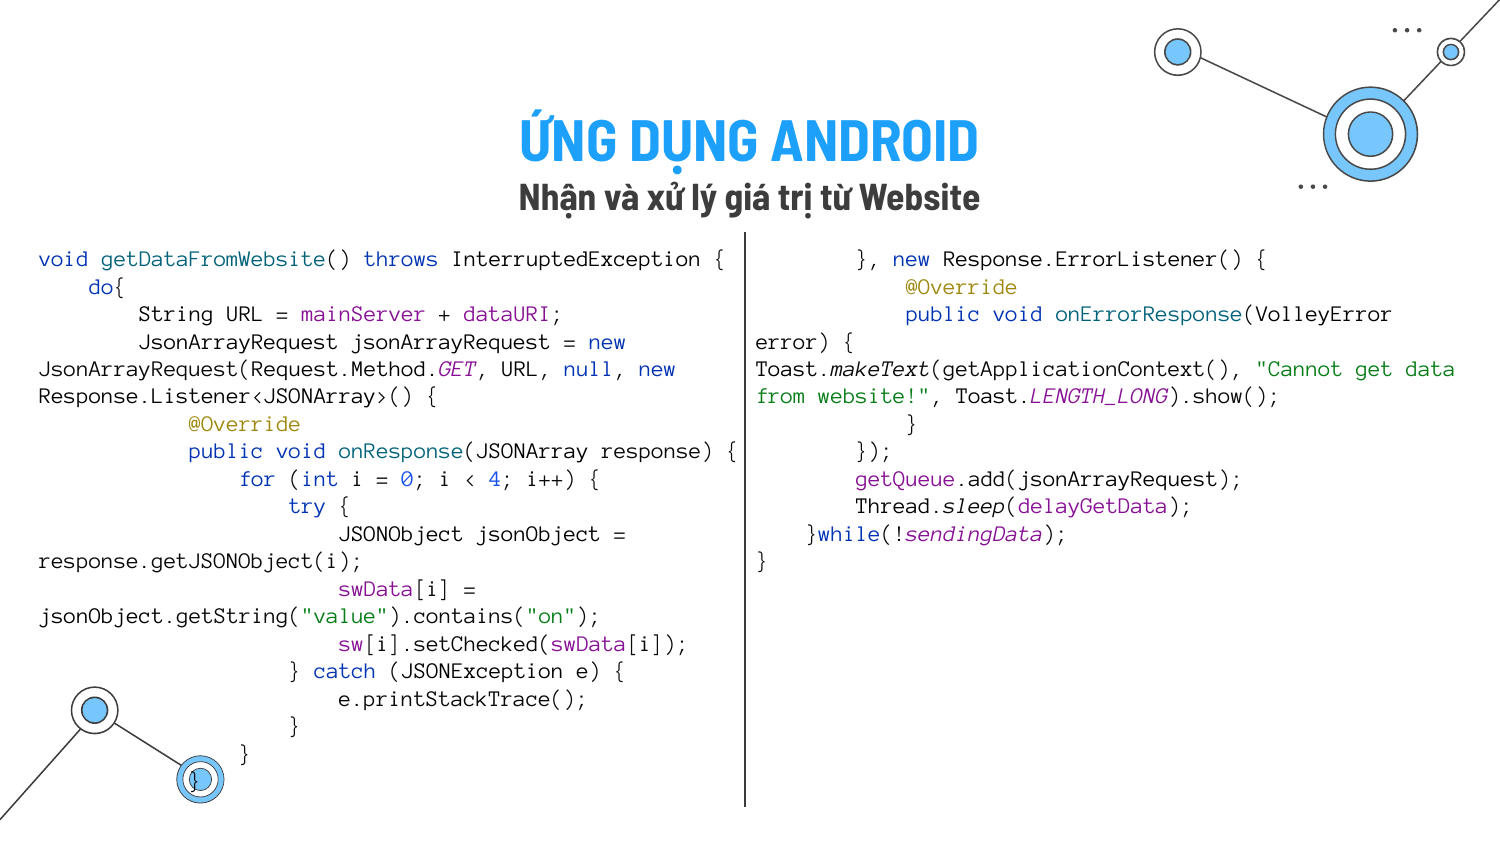

ỨNG DỤNG ANDROID
Nhận và xử lý giá trị từ Website
void getDataFromWebsite() throws InterruptedException {
    do{
        String URL = mainServer + dataURI;
        JsonArrayRequest jsonArrayRequest = new JsonArrayRequest(Request.Method.GET, URL, null, new Response.Listener<JSONArray>() {
            @Override
            public void onResponse(JSONArray response) {
                for (int i = 0; i < 4; i++) {
                    try {
                        JSONObject jsonObject = response.getJSONObject(i);
                        swData[i] = jsonObject.getString("value").contains("on");
                        sw[i].setChecked(swData[i]);
                    } catch (JSONException e) {
                        e.printStackTrace();
                    }
                }
            }
        }, new Response.ErrorListener() {
            @Override
            public void onErrorResponse(VolleyError error) {
Toast.makeText(getApplicationContext(), "Cannot get data from website!", Toast.LENGTH_LONG).show();
            }
        });
        getQueue.add(jsonArrayRequest);
        Thread.sleep(delayGetData);
    }while(!sendingData);
}